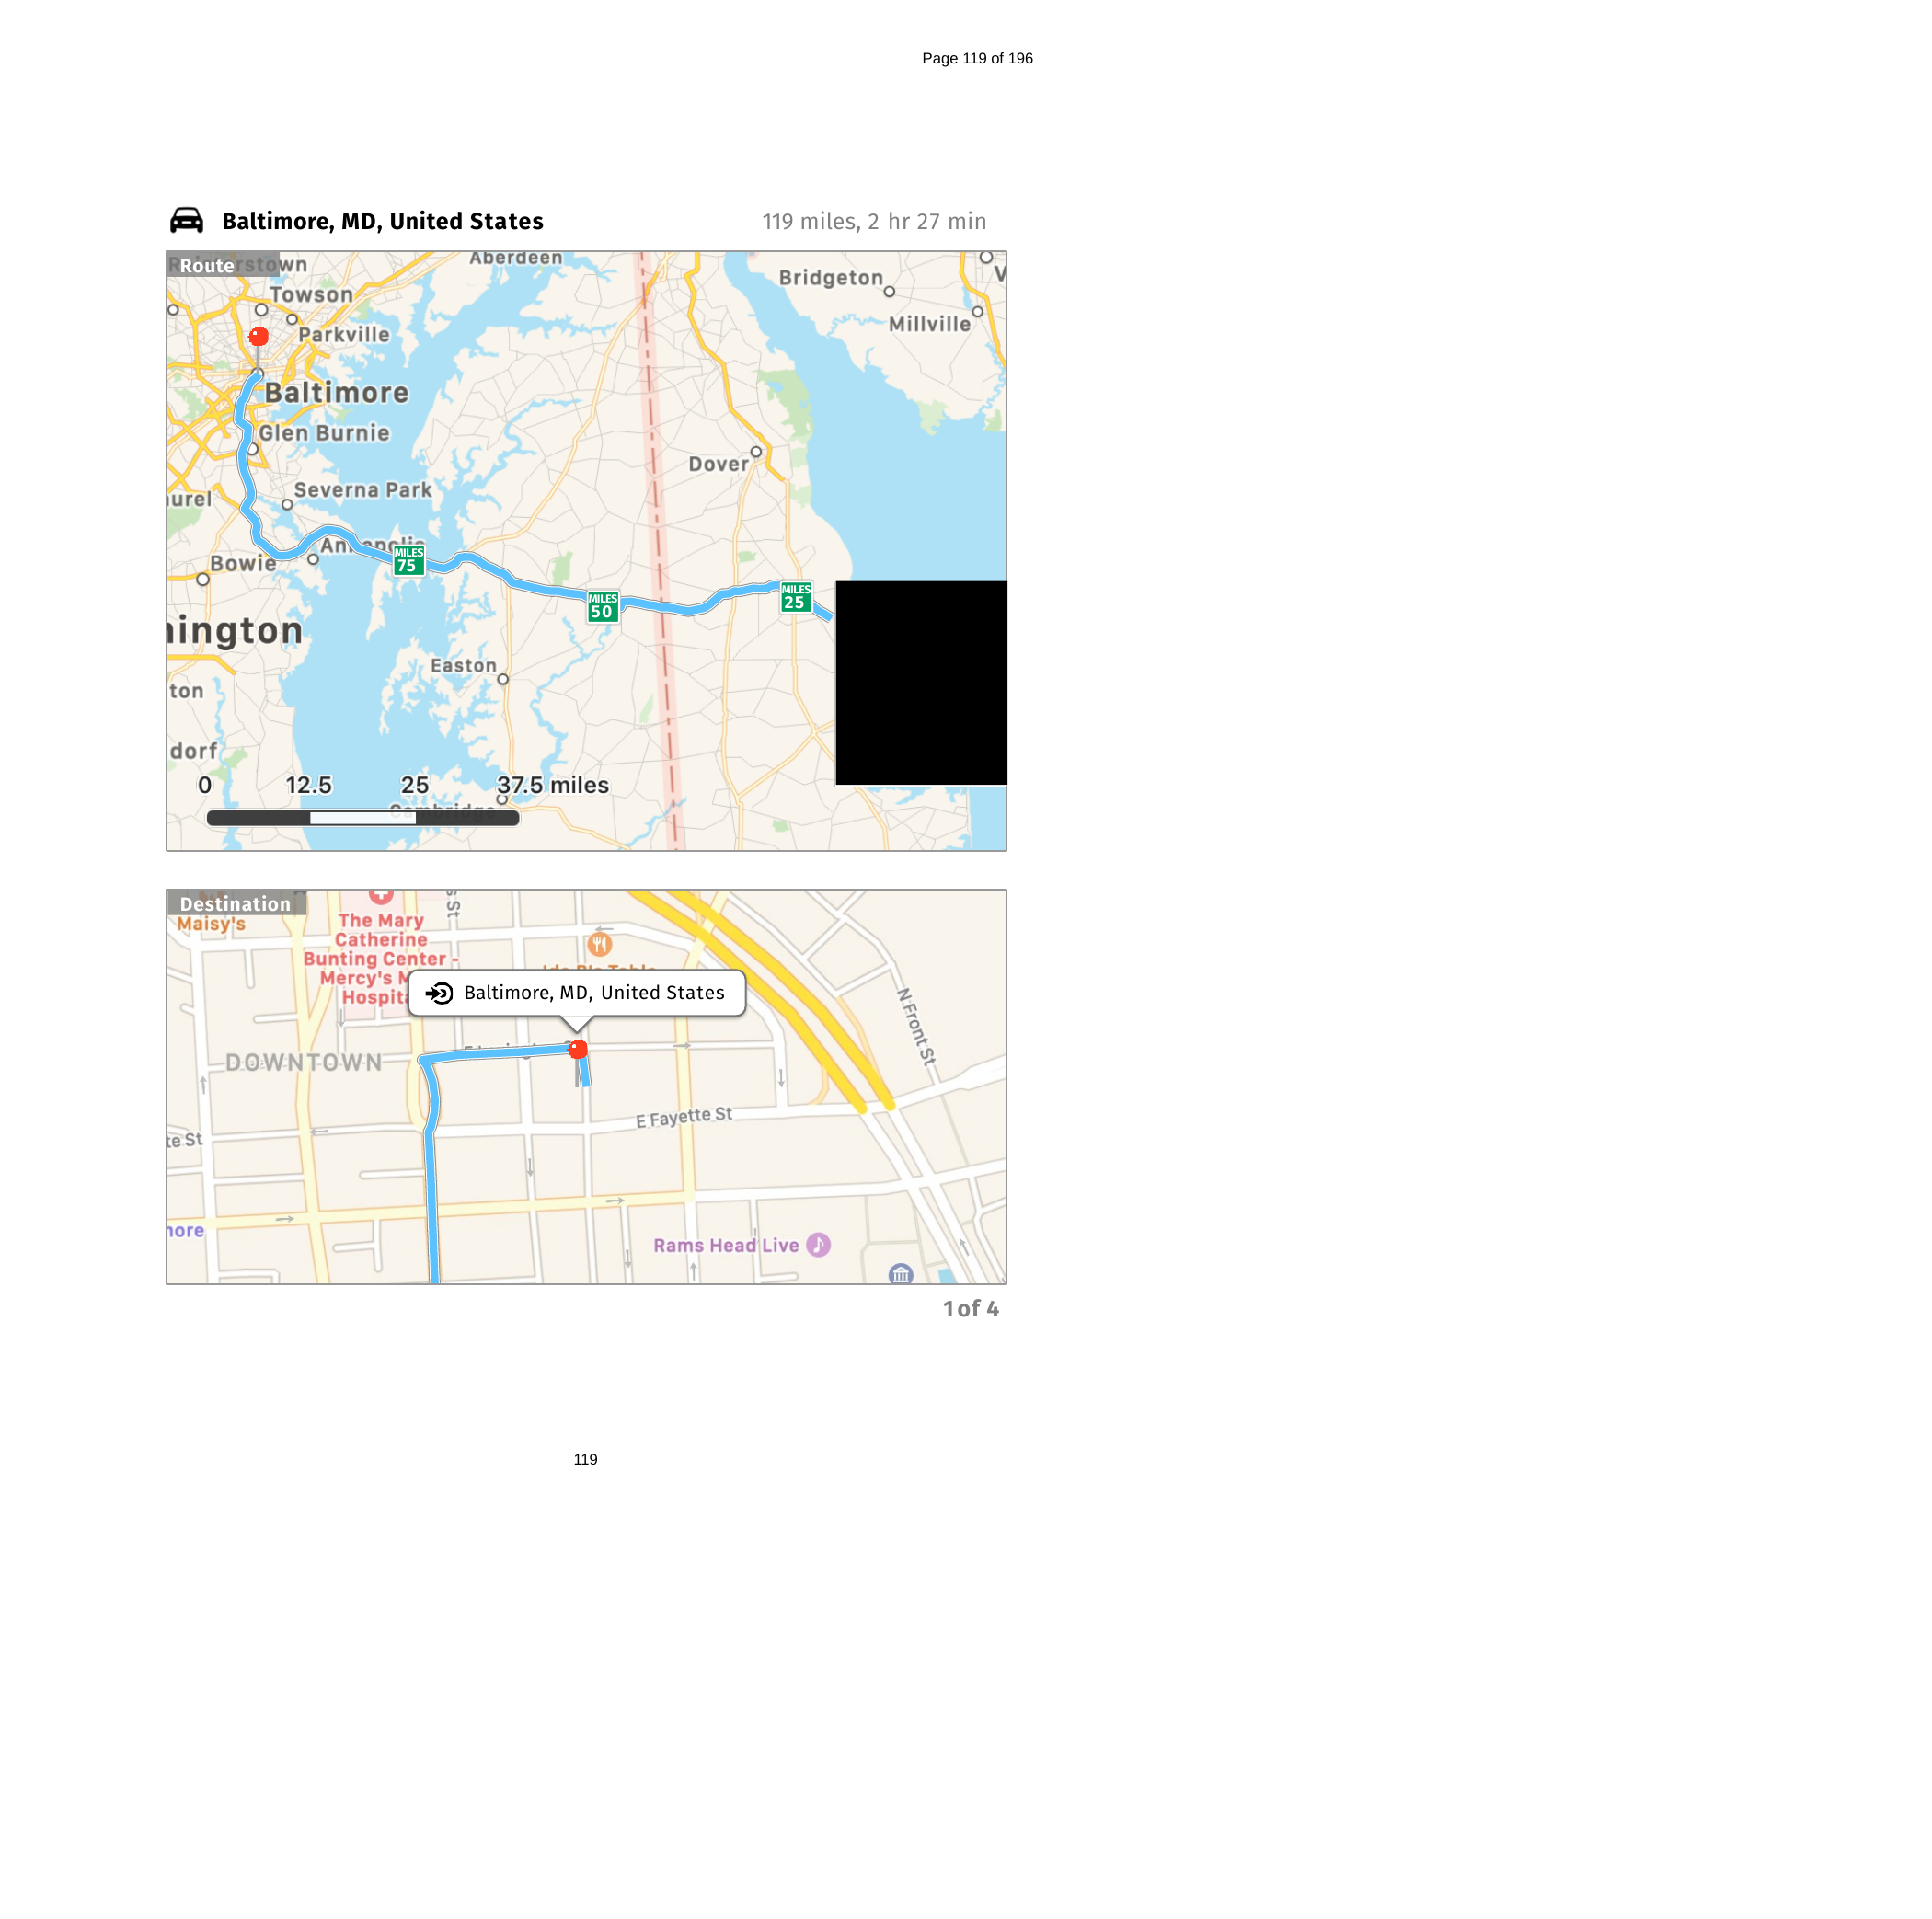

Page 119 of 196

Baltimore, MD, United States
119 miles, 2 hr 27 min

Route

MILES
75

MILES

MILES
25
50

Destination

Baltimore, MD, United States

1 of 4
119